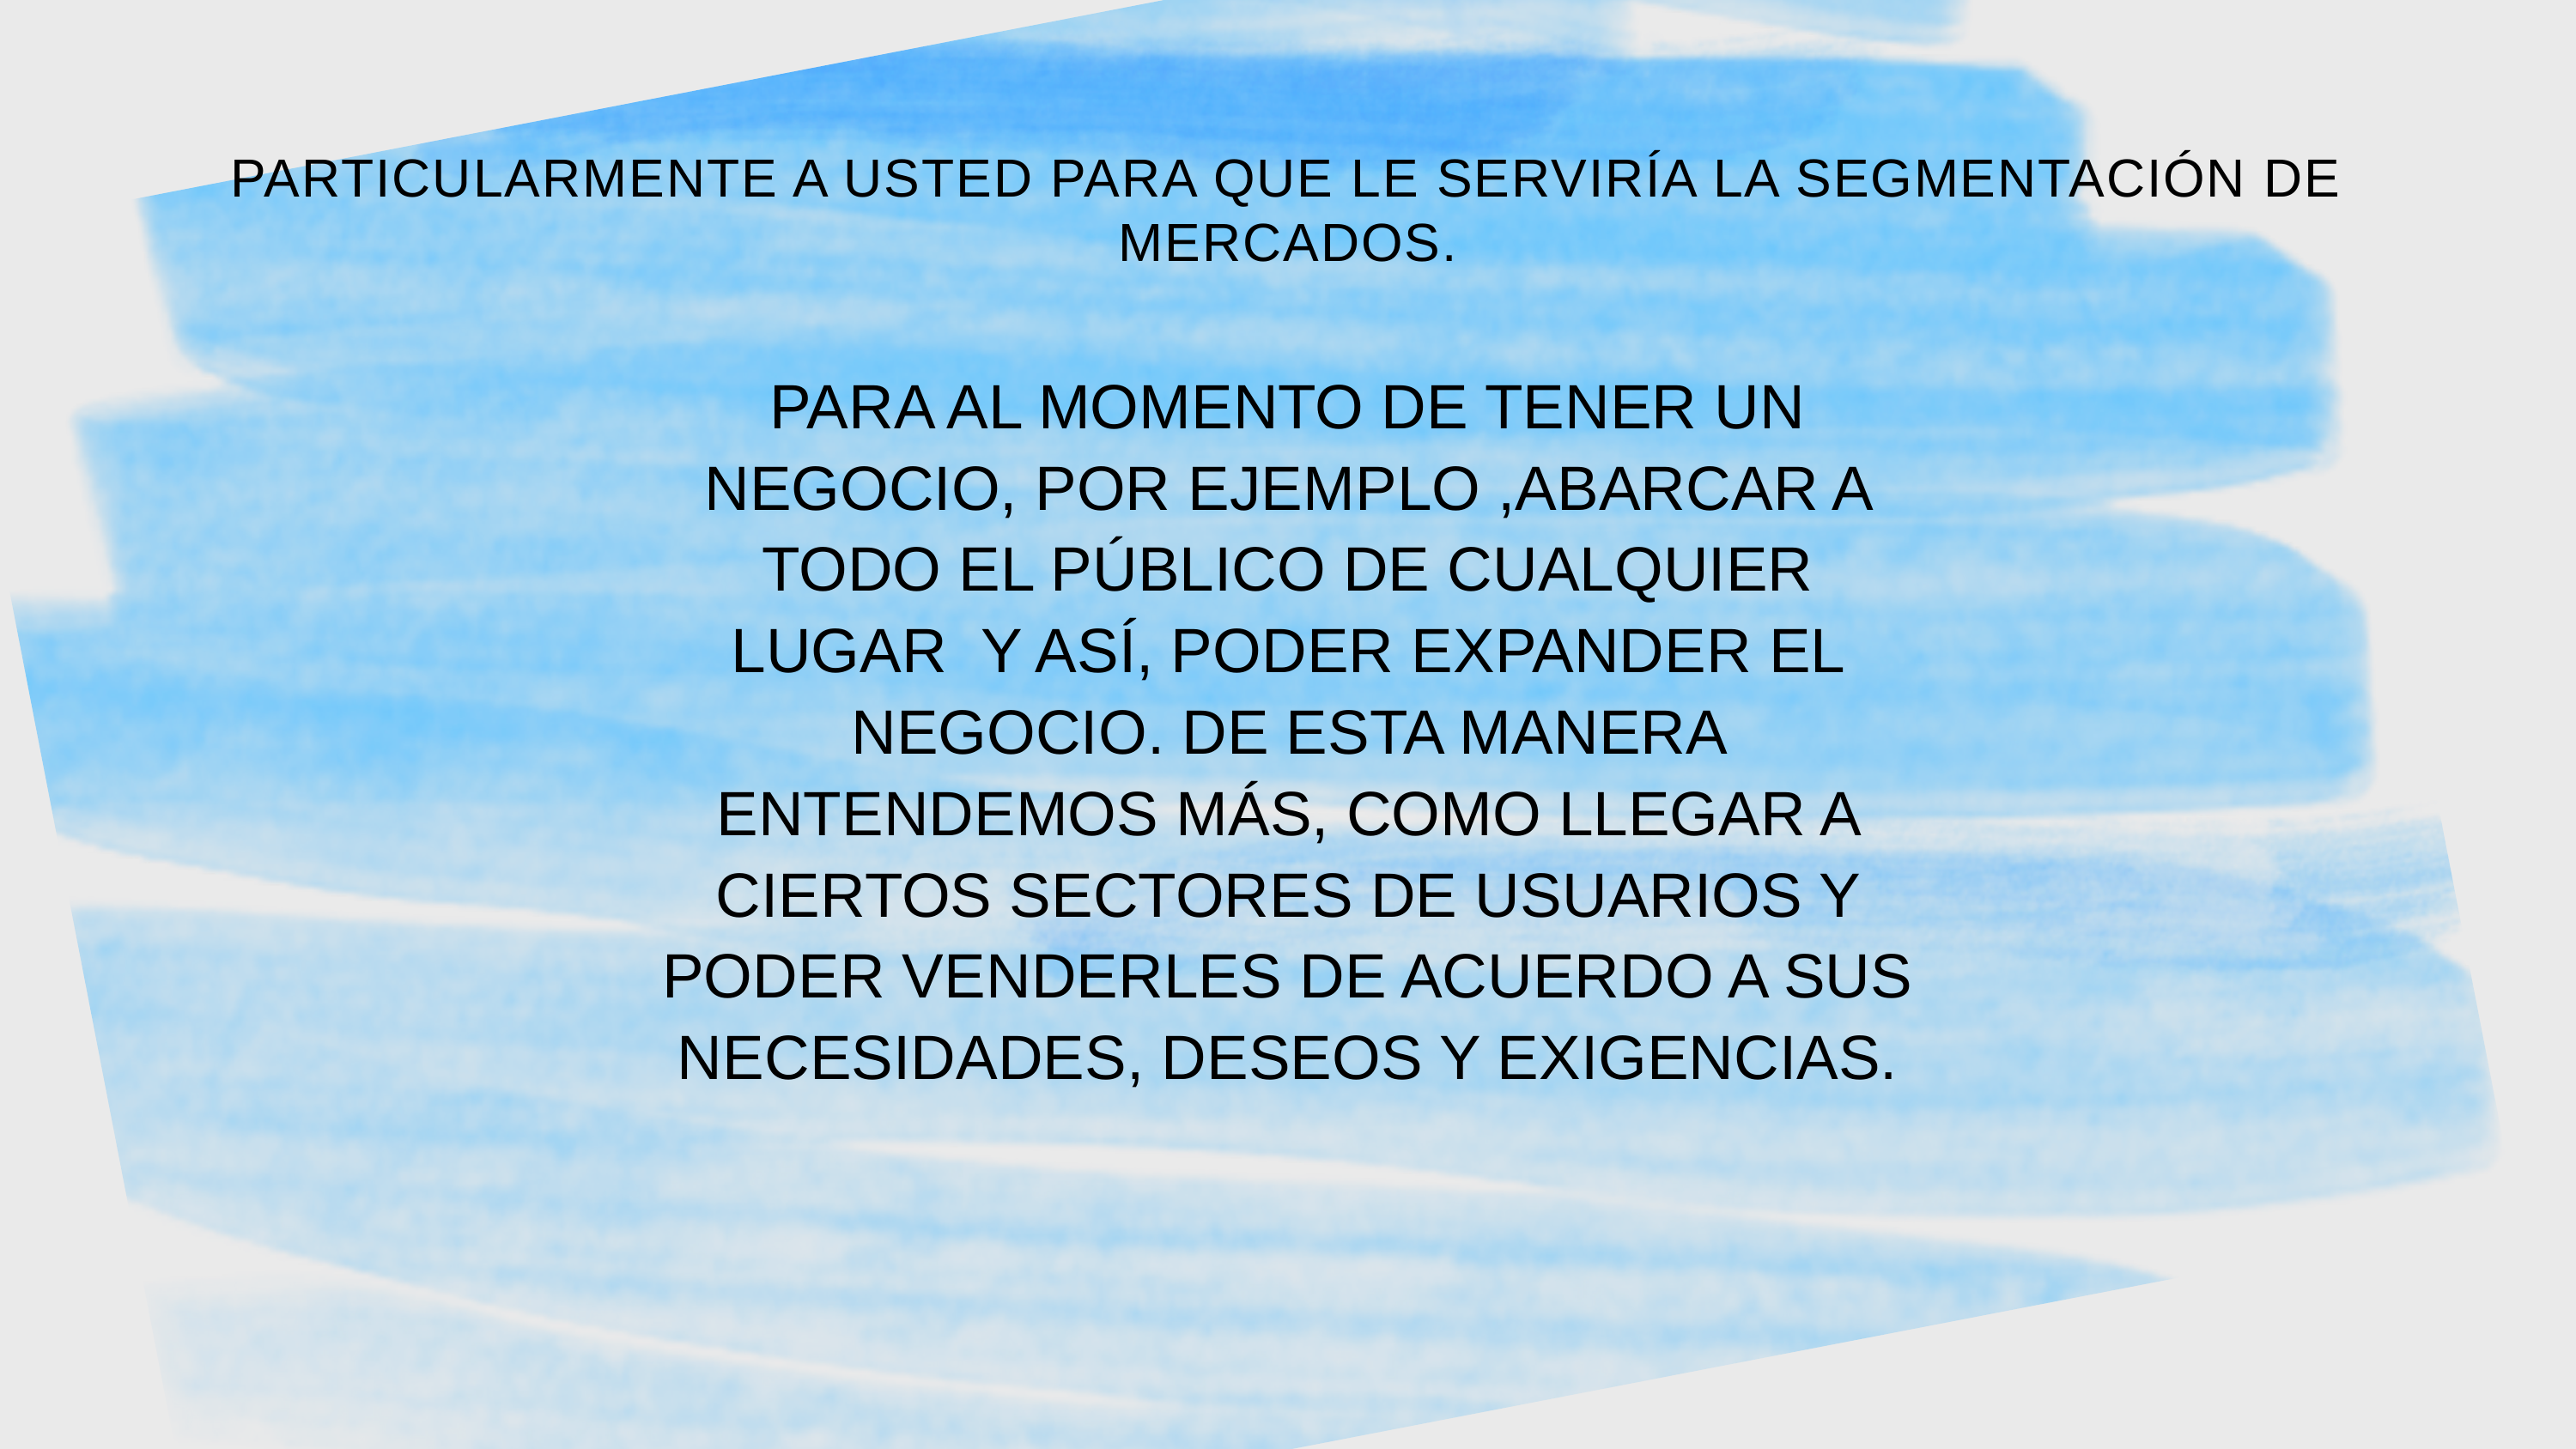

PARTICULARMENTE A USTED PARA QUE LE SERVIRÍA LA SEGMENTACIÓN DE MERCADOS.
PARA AL MOMENTO DE TENER UN NEGOCIO, POR EJEMPLO ,ABARCAR A TODO EL PÚBLICO DE CUALQUIER LUGAR  Y ASÍ, PODER EXPANDER EL NEGOCIO. DE ESTA MANERA ENTENDEMOS MÁS, COMO LLEGAR A CIERTOS SECTORES DE USUARIOS Y PODER VENDERLES DE ACUERDO A SUS NECESIDADES, DESEOS Y EXIGENCIAS.